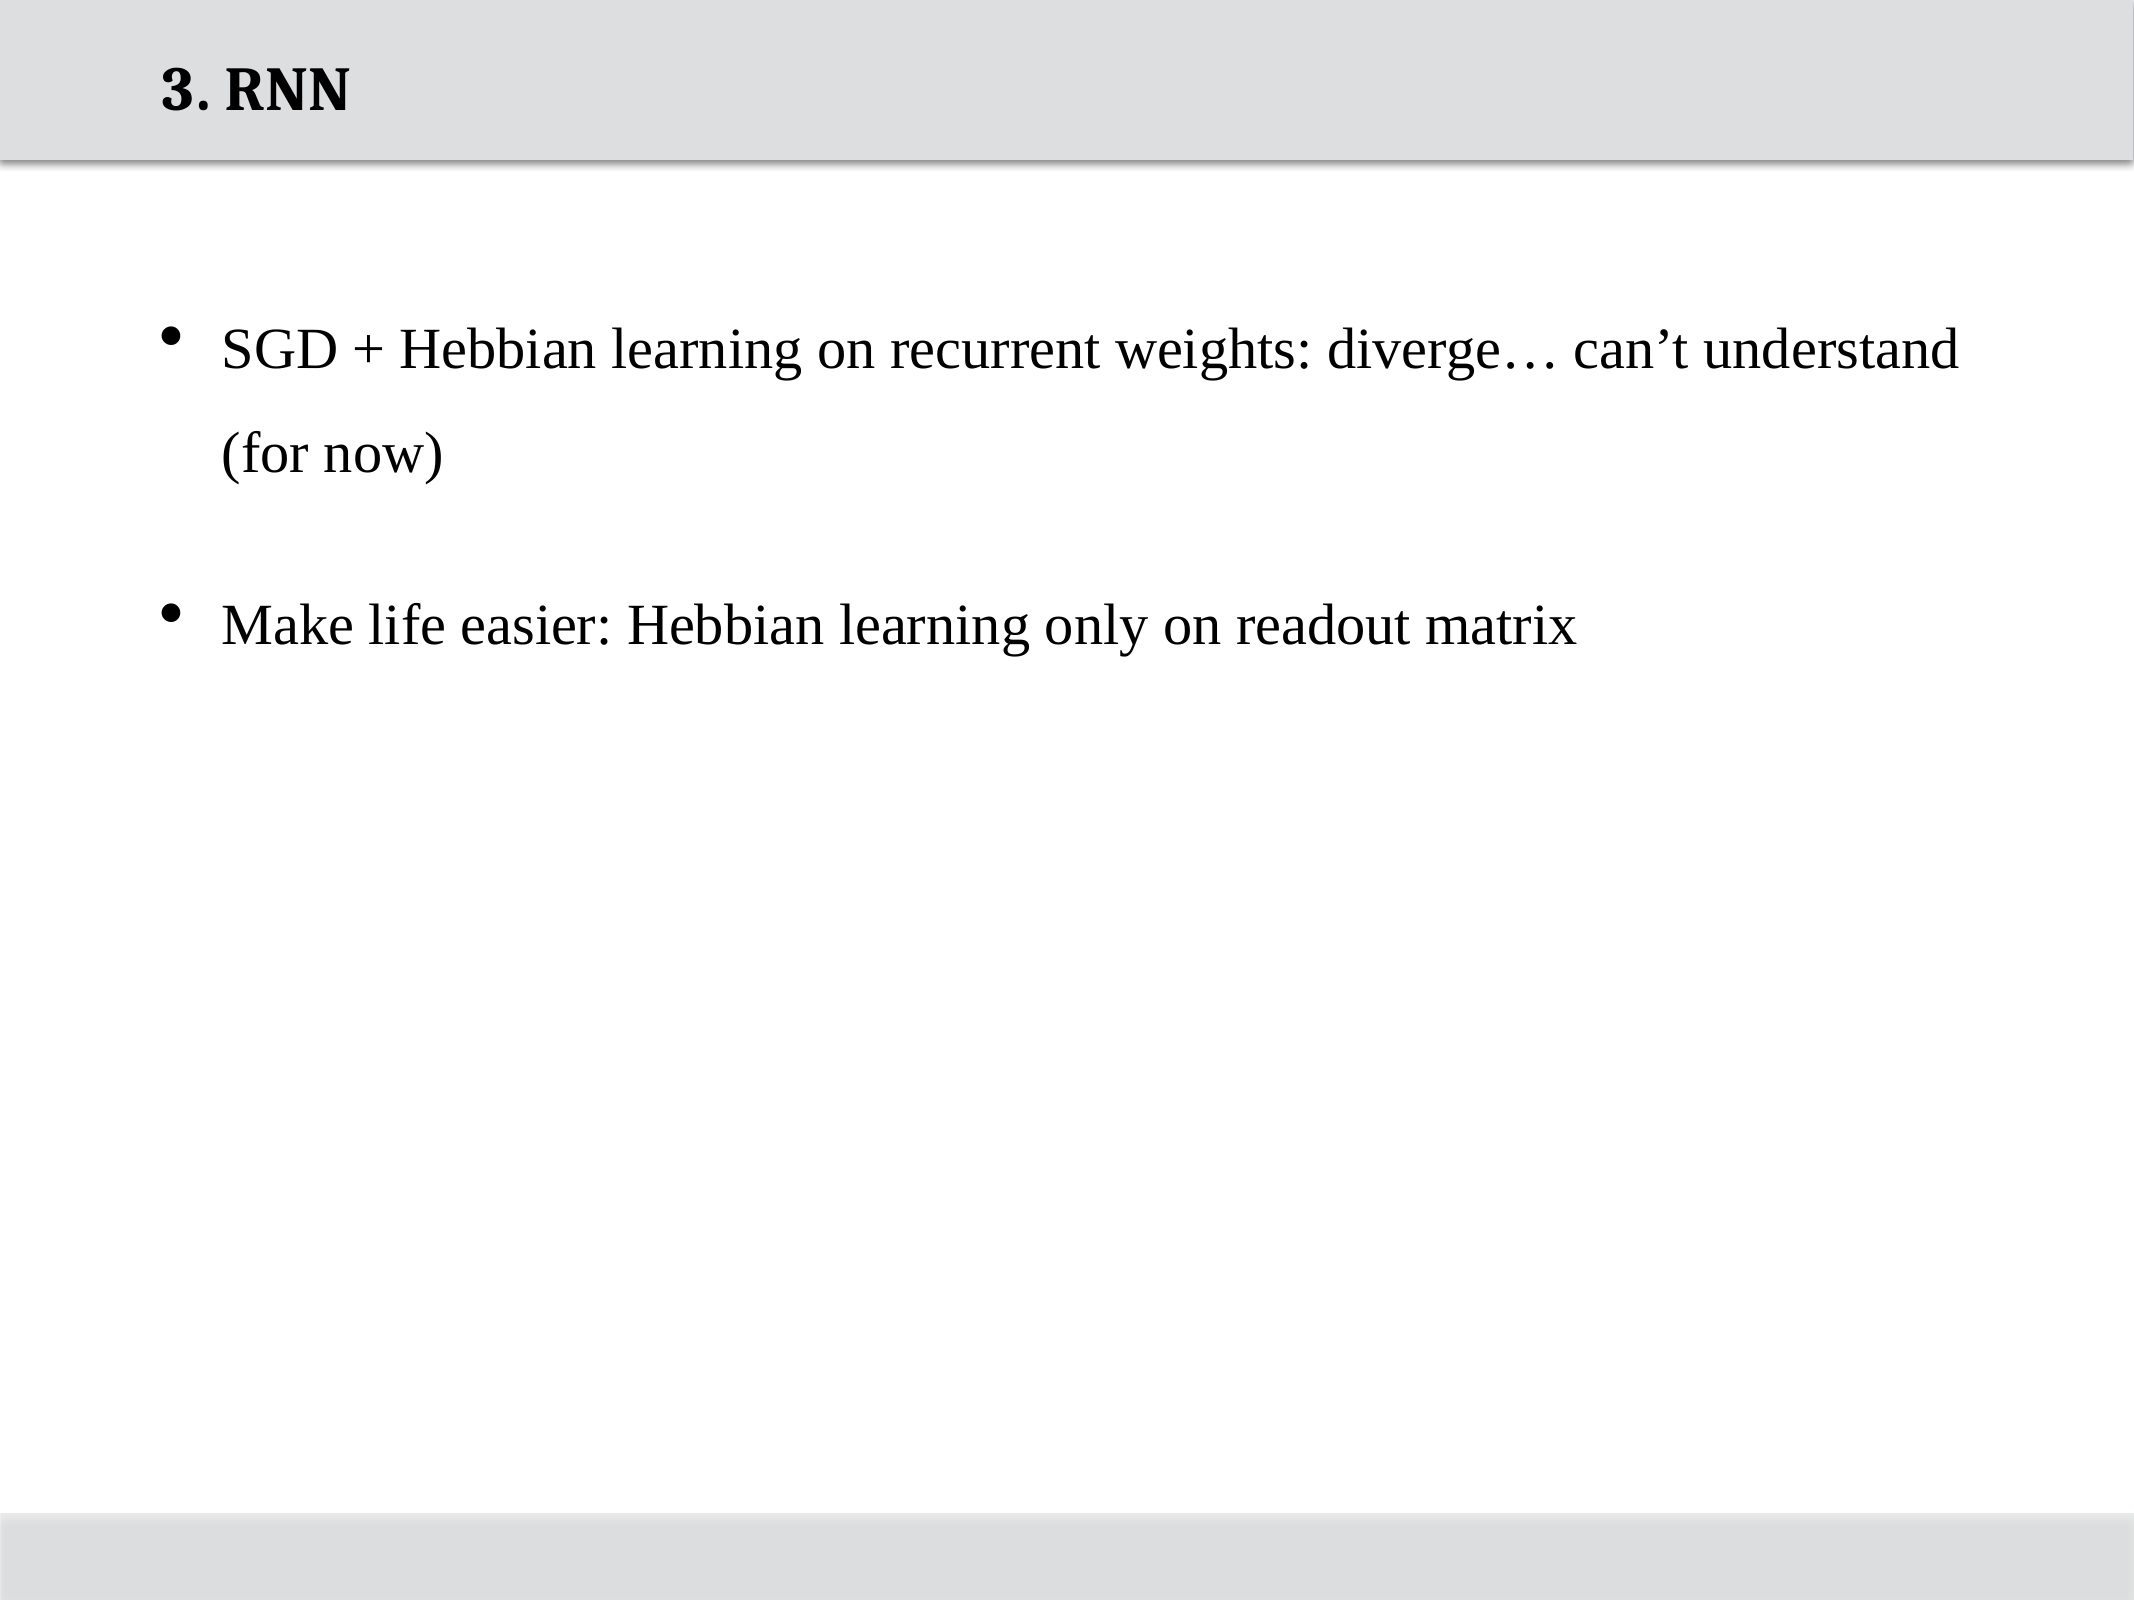

3. RNN
SGD + Hebbian learning on recurrent weights: diverge… can’t understand (for now)
Make life easier: Hebbian learning only on readout matrix